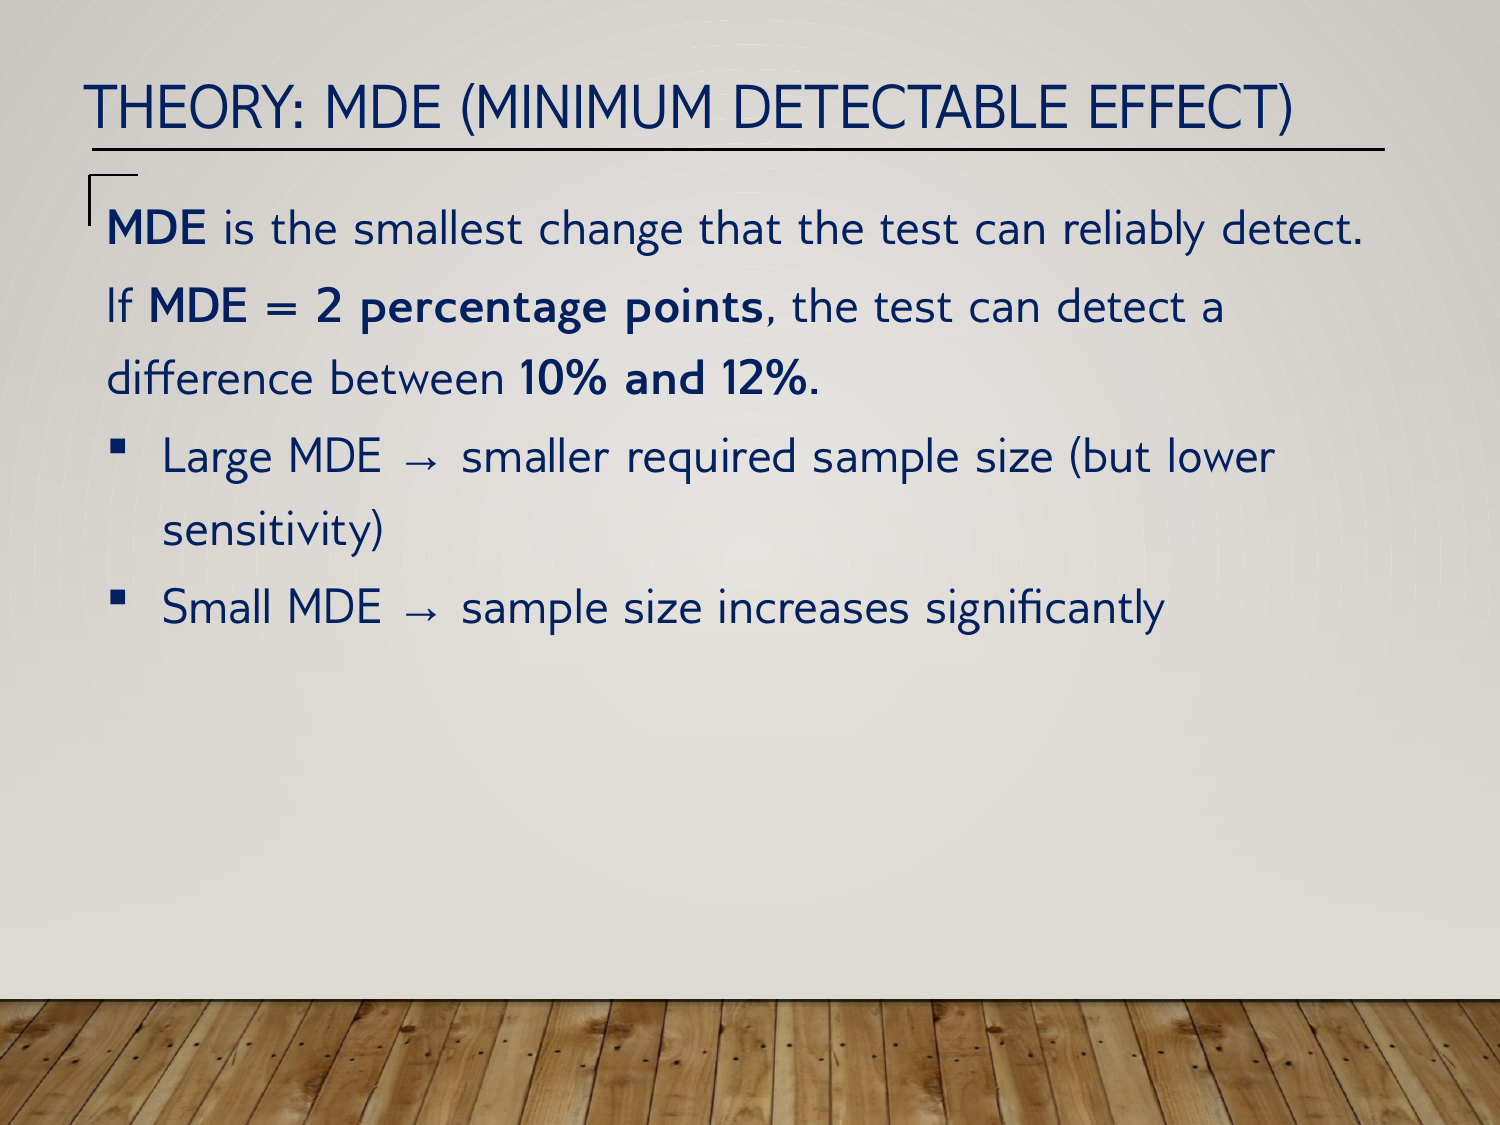

Theory: MDE (Minimum Detectable Effect)
MDE is the smallest change that the test can reliably detect.
If MDE = 2 percentage points, the test can detect a difference between 10% and 12%.
Large MDE → smaller required sample size (but lower sensitivity)
Small MDE → sample size increases significantly